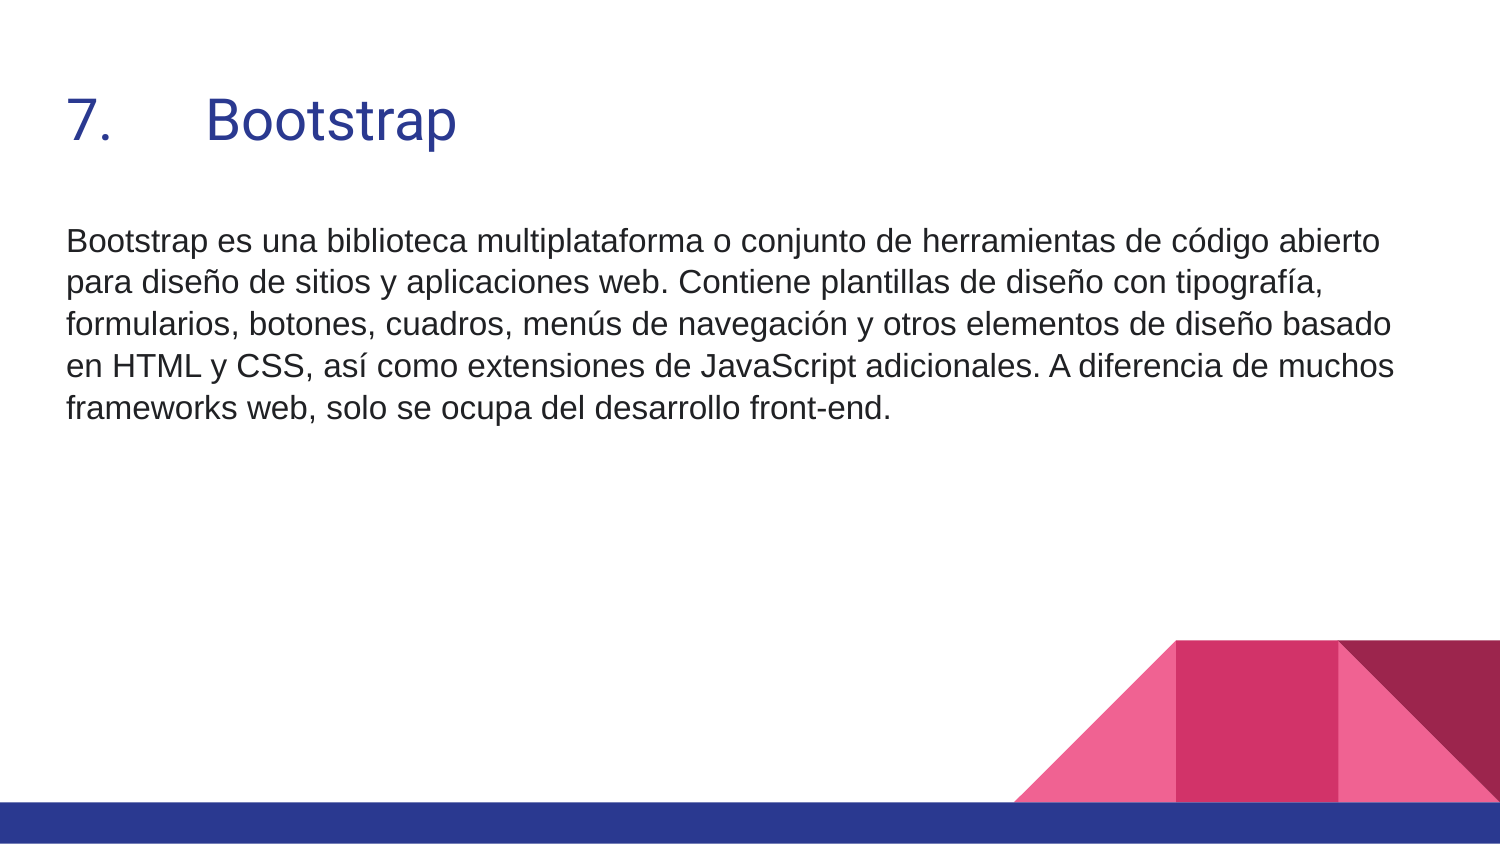

# 7.	Bootstrap
Bootstrap es una biblioteca multiplataforma o conjunto de herramientas de código abierto para diseño de sitios y aplicaciones web. Contiene plantillas de diseño con tipografía, formularios, botones, cuadros, menús de navegación y otros elementos de diseño basado en HTML y CSS, así como extensiones de JavaScript adicionales. A diferencia de muchos frameworks web, solo se ocupa del desarrollo front-end.